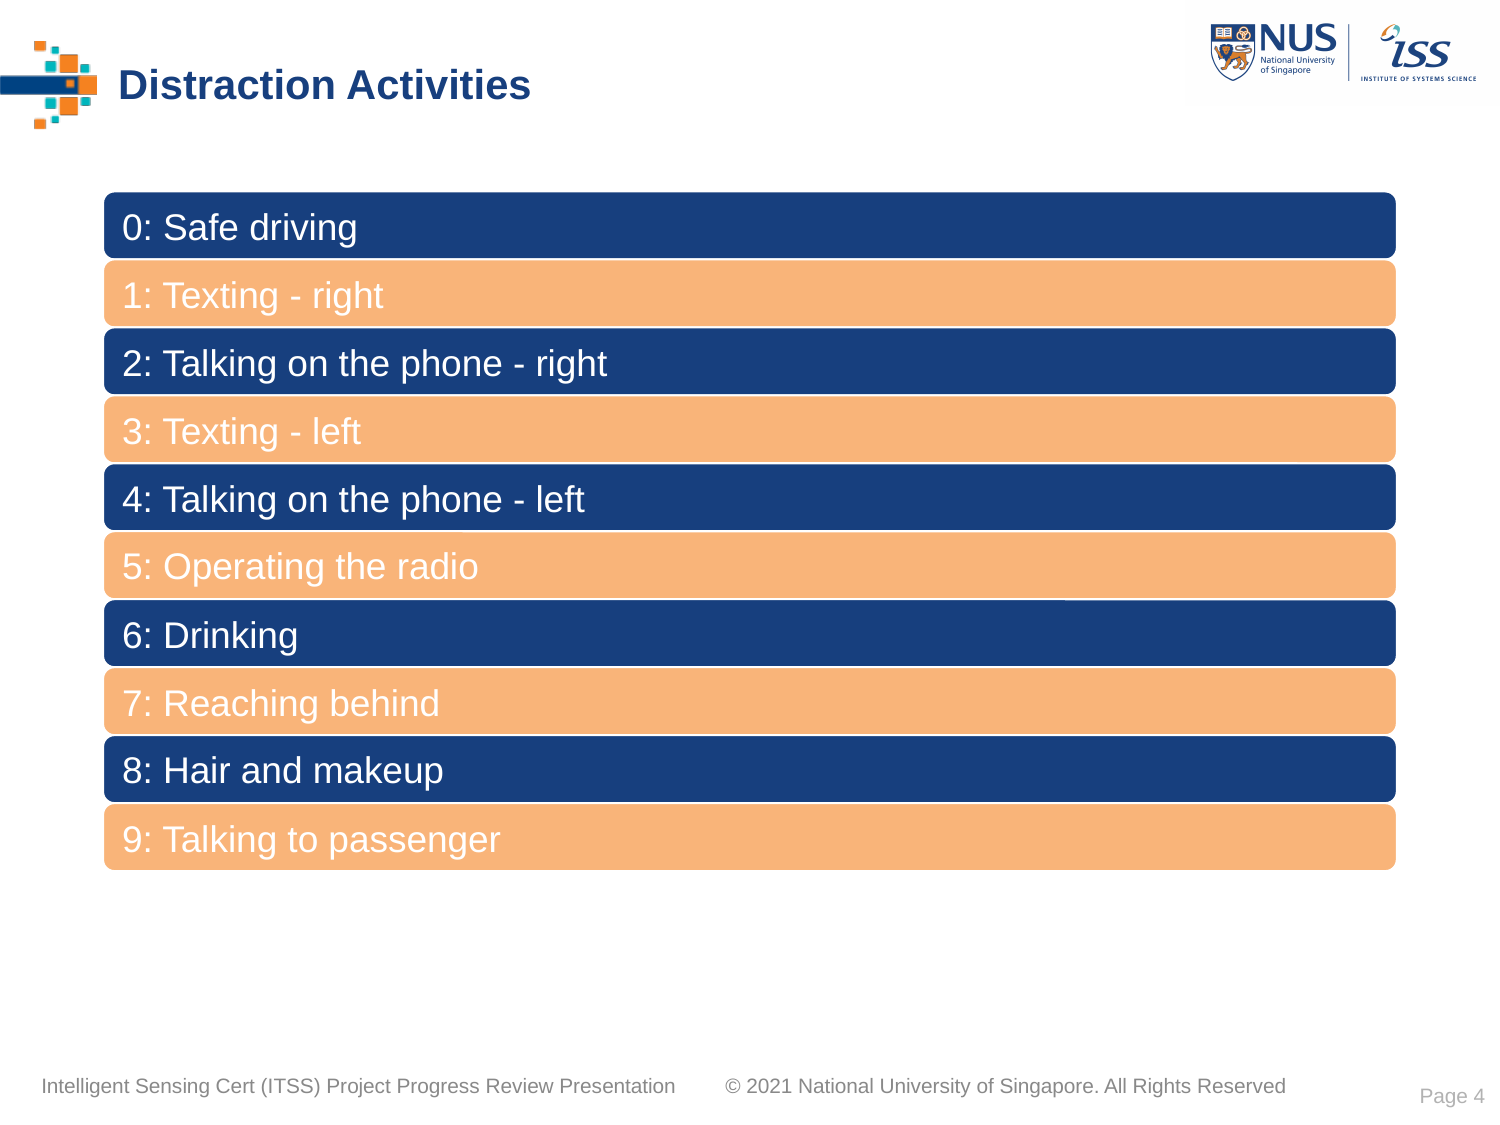

# Distraction Activities
0: Safe driving
1: Texting - right
2: Talking on the phone - right
3: Texting - left
4: Talking on the phone - left
5: Operating the radio
6: Drinking
7: Reaching behind
8: Hair and makeup
9: Talking to passenger
Page 4